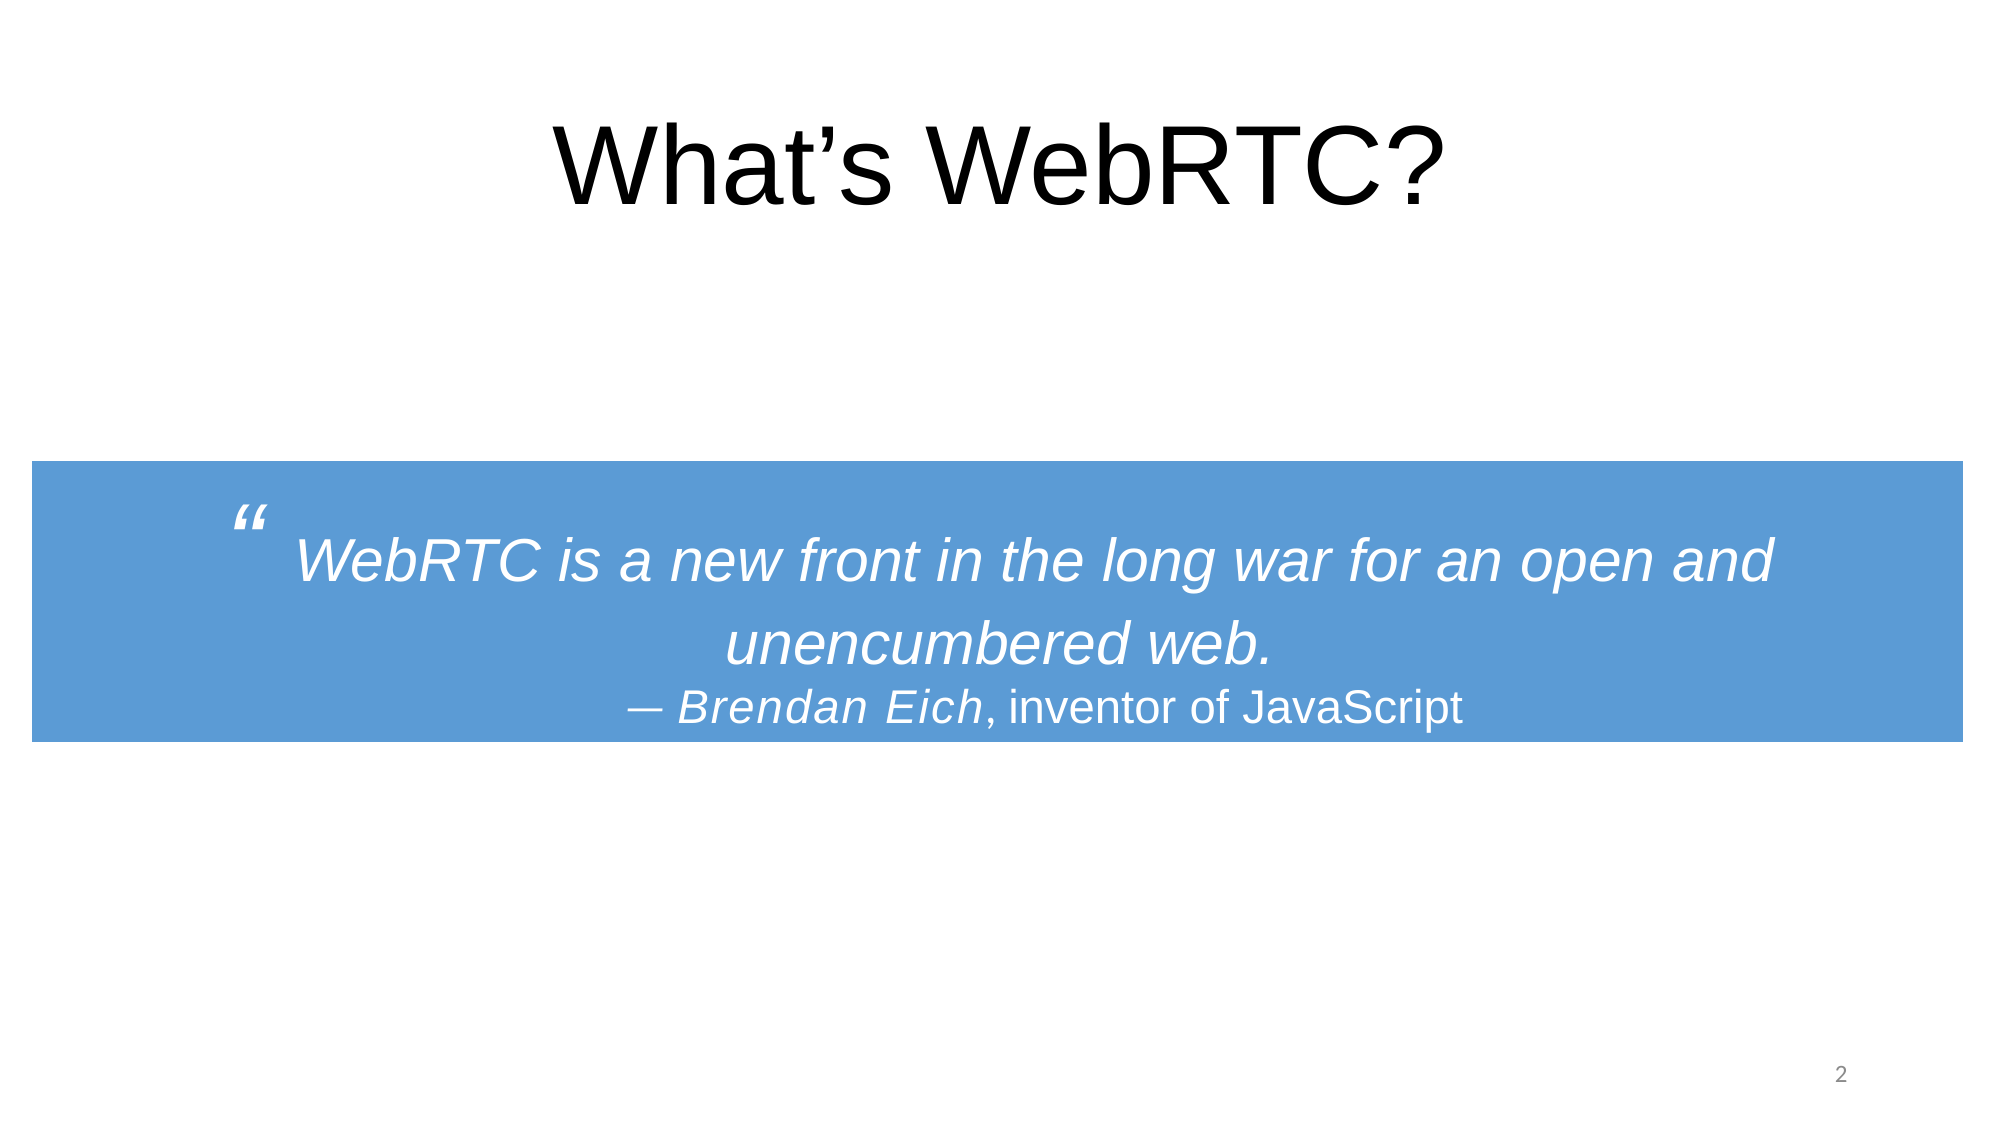

# What’s WebRTC?
“ WebRTC is a new front in the long war for an open and unencumbered web.
							        — Brendan Eich, inventor of JavaScript
2